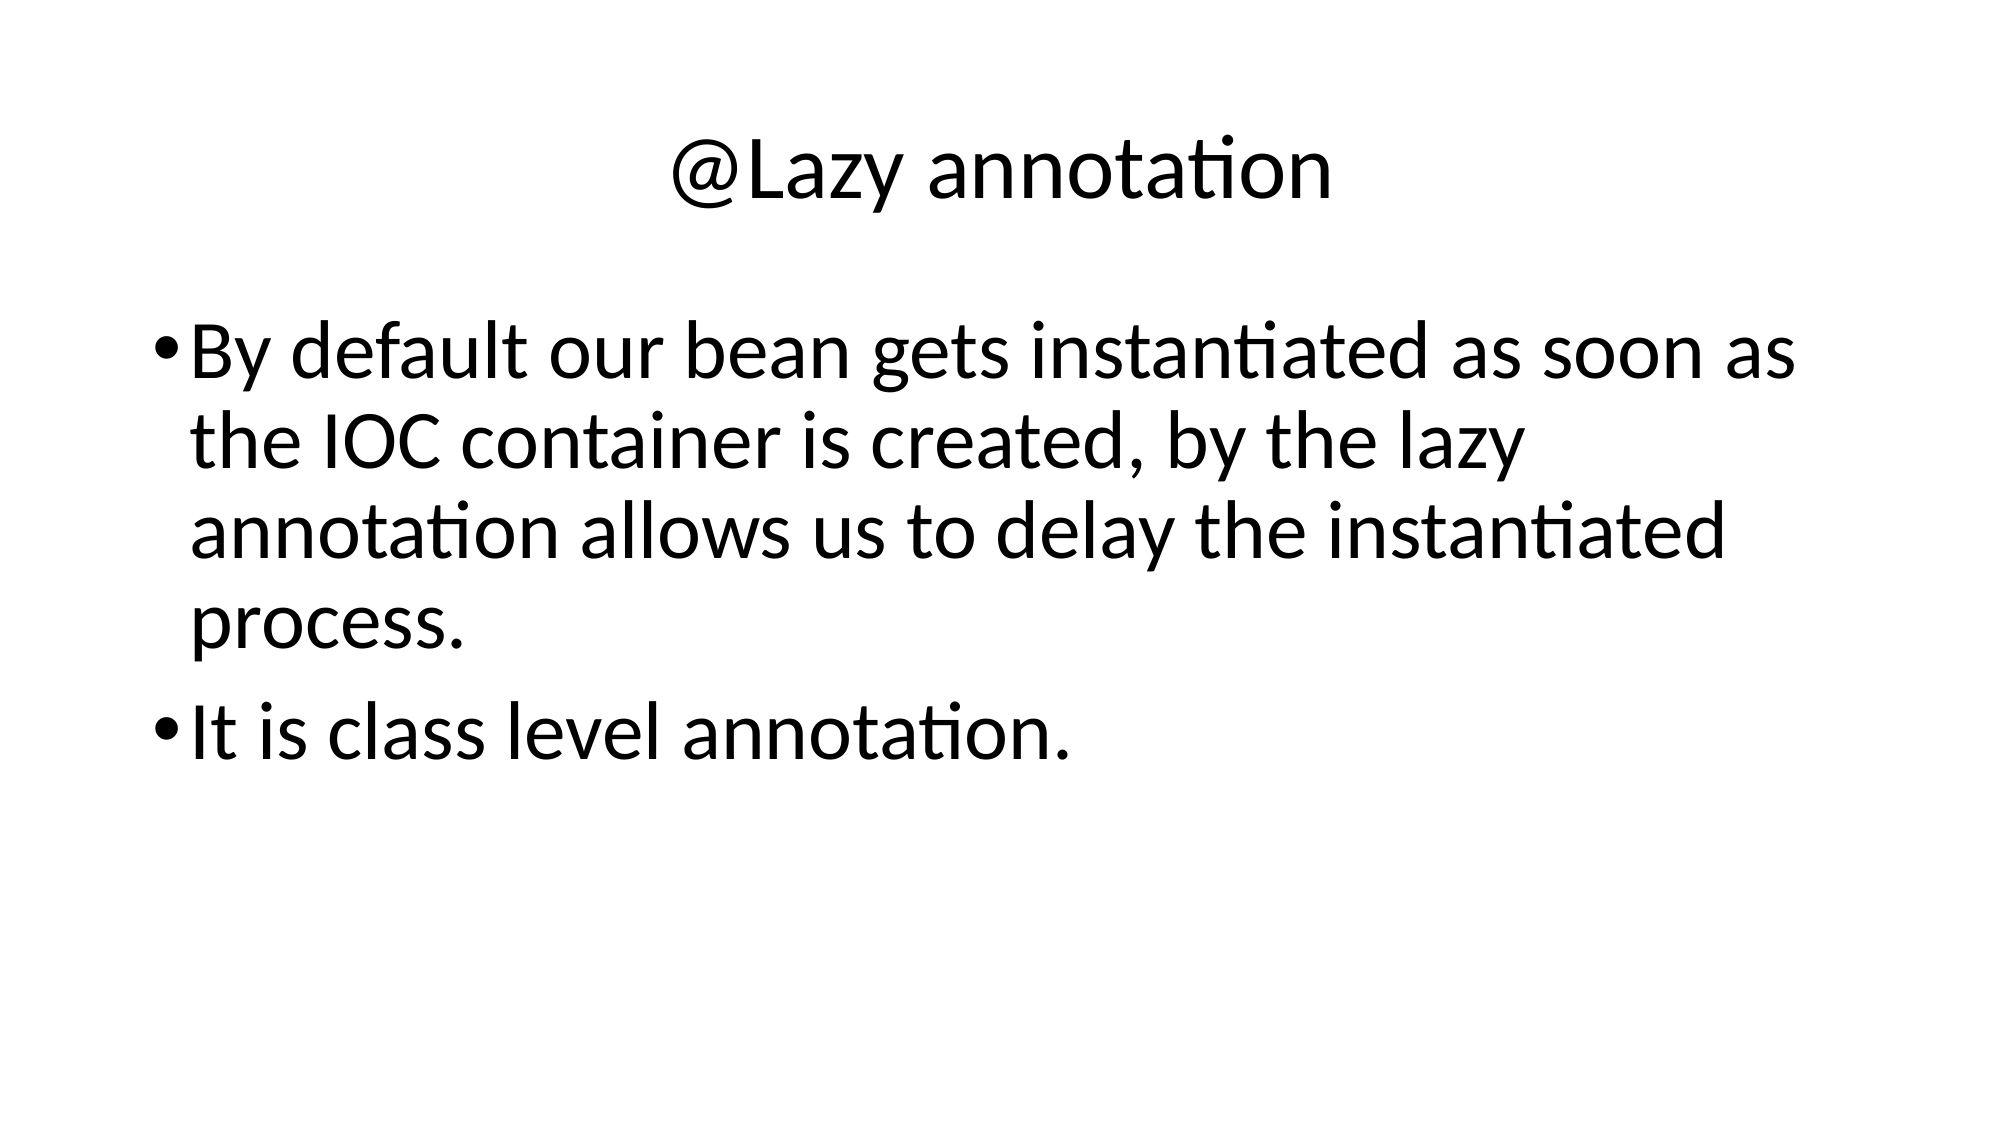

# @Lazy annotation
By default our bean gets instantiated as soon as the IOC container is created, by the lazy annotation allows us to delay the instantiated process.
It is class level annotation.